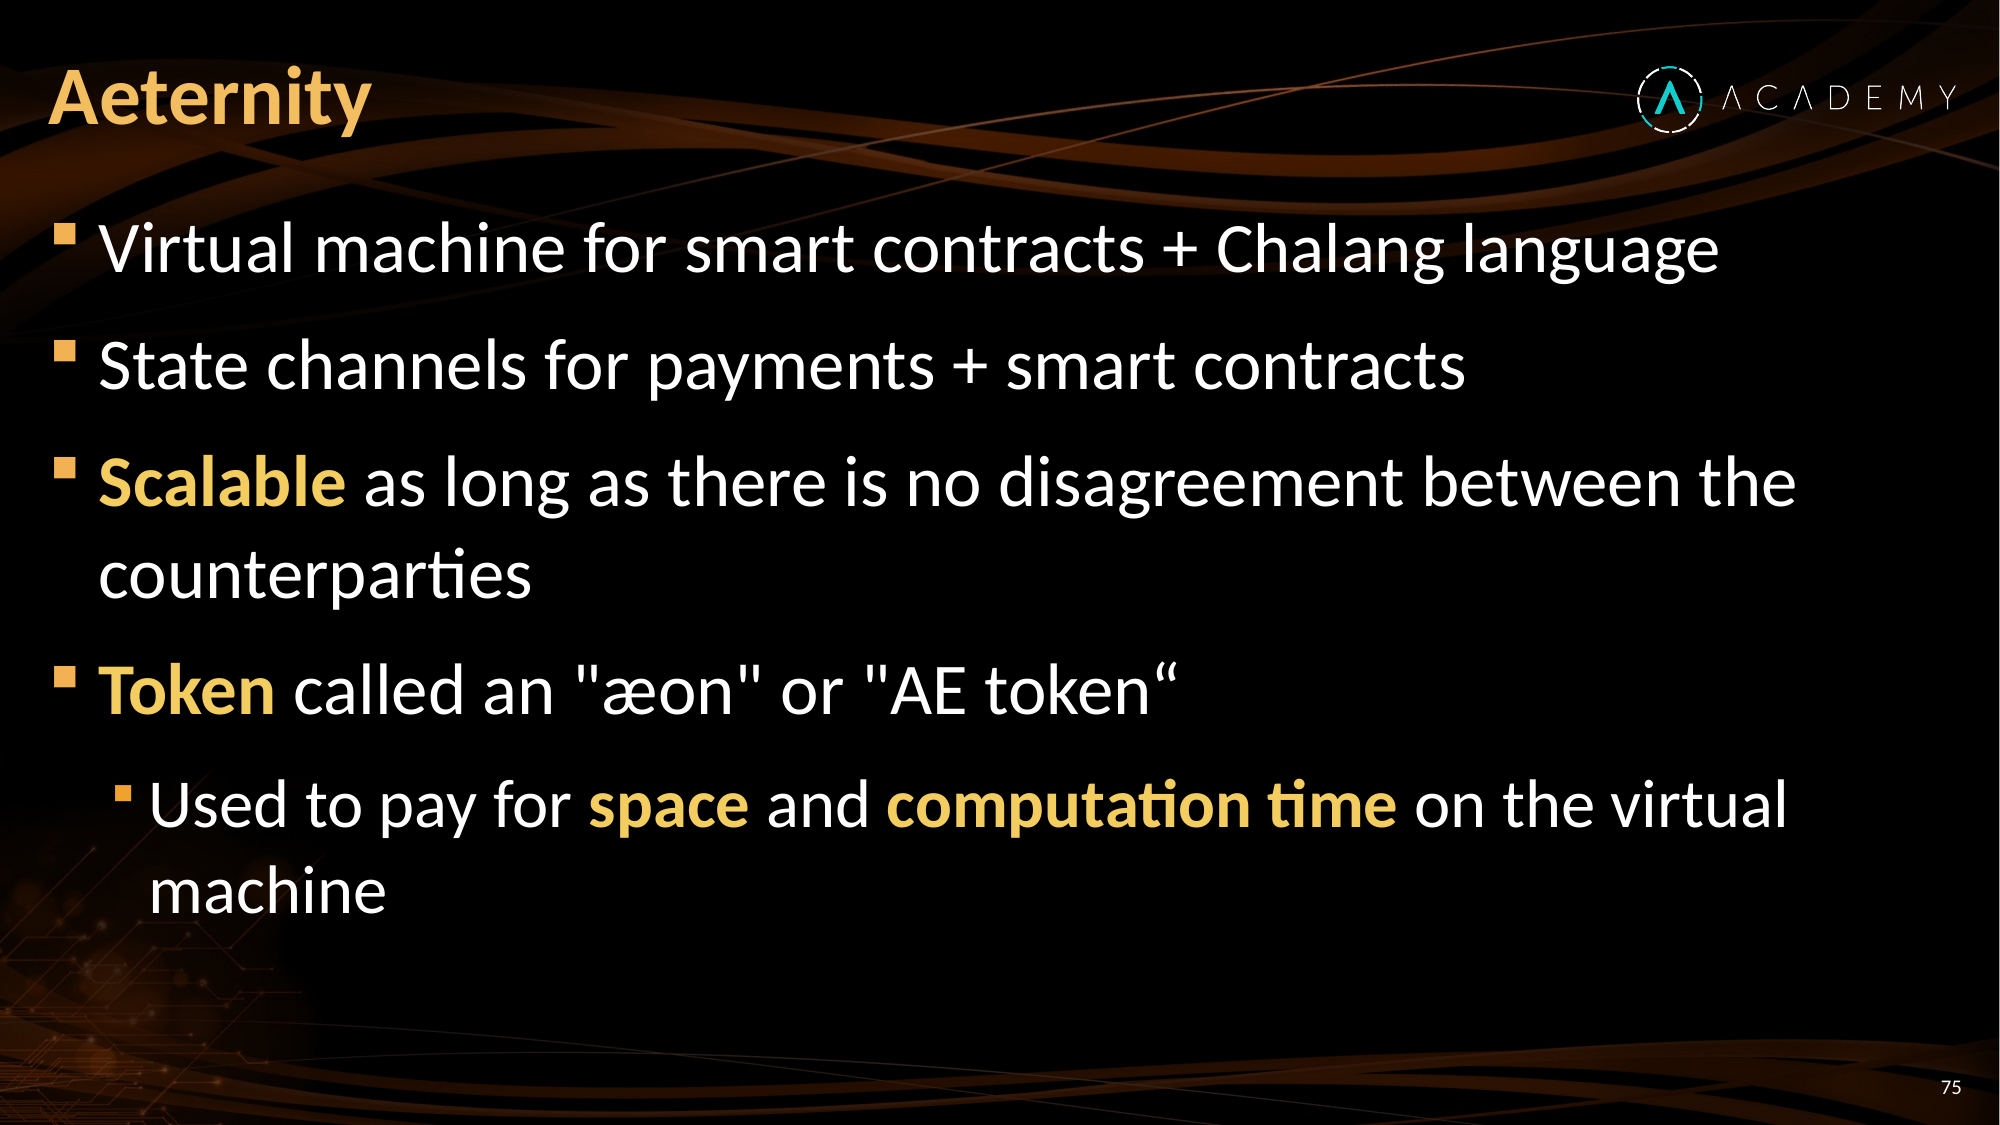

# Aeternity
Virtual machine for smart contracts + Chalang language
State channels for payments + smart contracts
Scalable as long as there is no disagreement between the counterparties
Token called an "æon" or "AE token“
Used to pay for space and computation time on the virtual machine
75